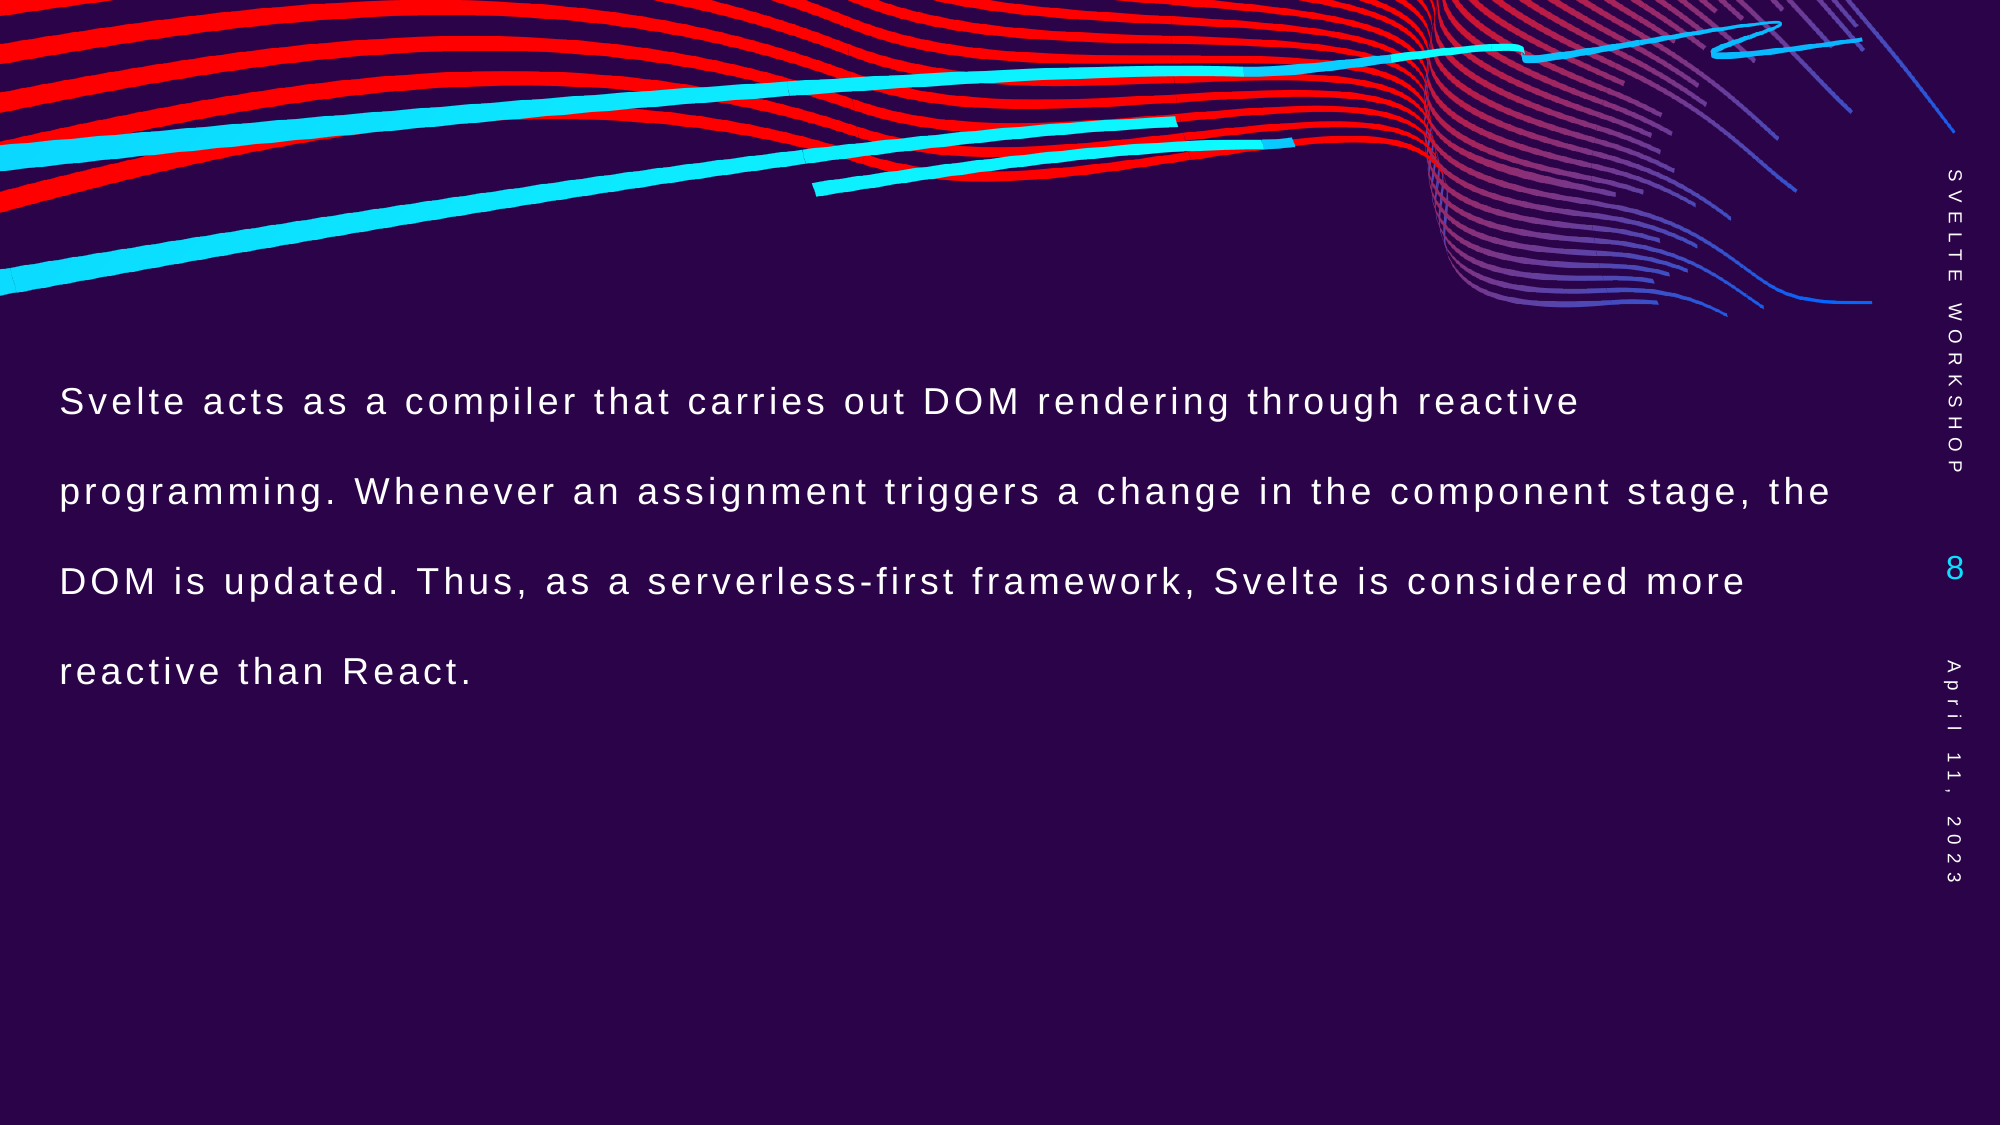

SVELTE WORKSHOP
Svelte acts as a compiler that carries out DOM rendering through reactive programming. Whenever an assignment triggers a change in the component stage, the DOM is updated. Thus, as a serverless-first framework, Svelte is considered more reactive than React.

8
April 11, 2023